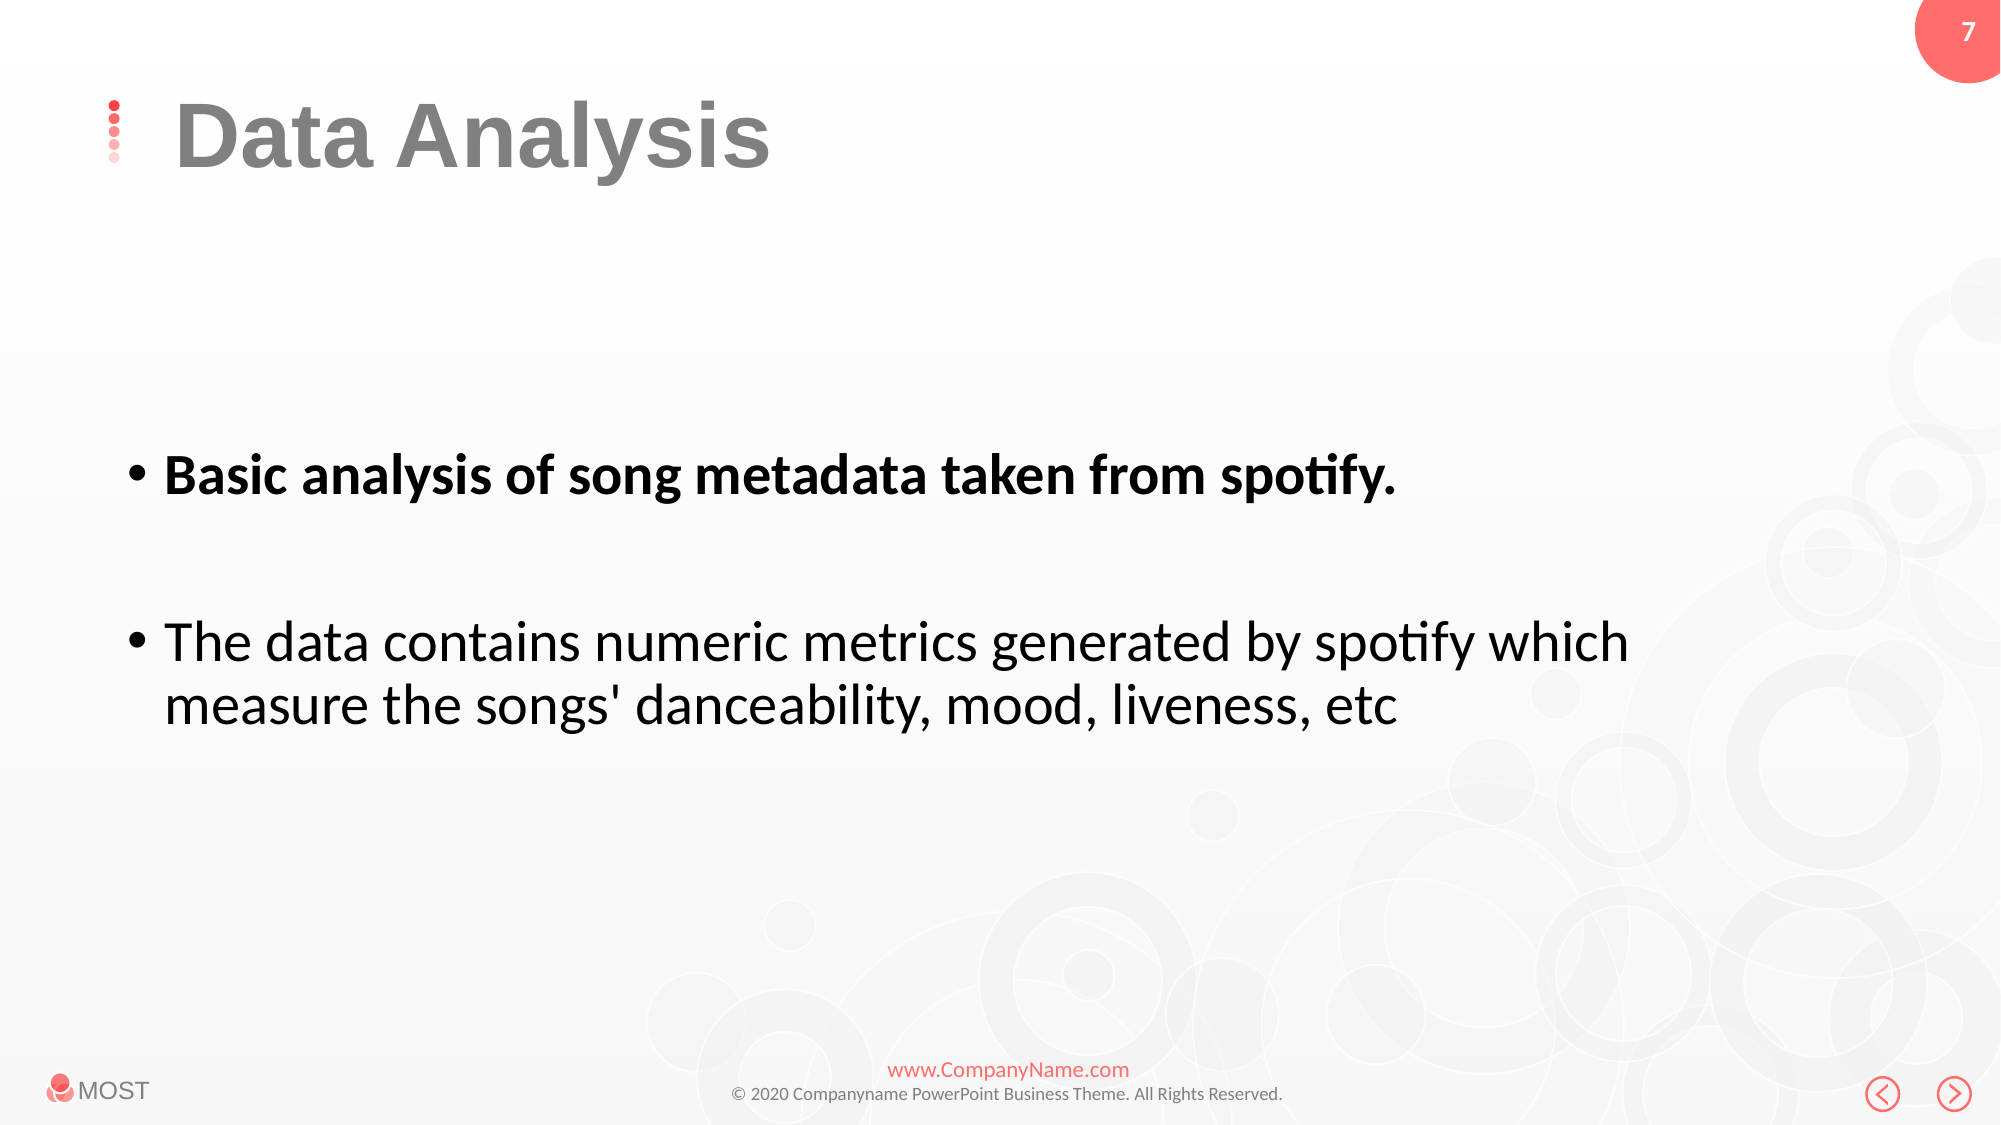

Data Analysis
Basic analysis of song metadata taken from spotify.

The data contains numeric metrics generated by spotify which measure the songs' danceability, mood, liveness, etc